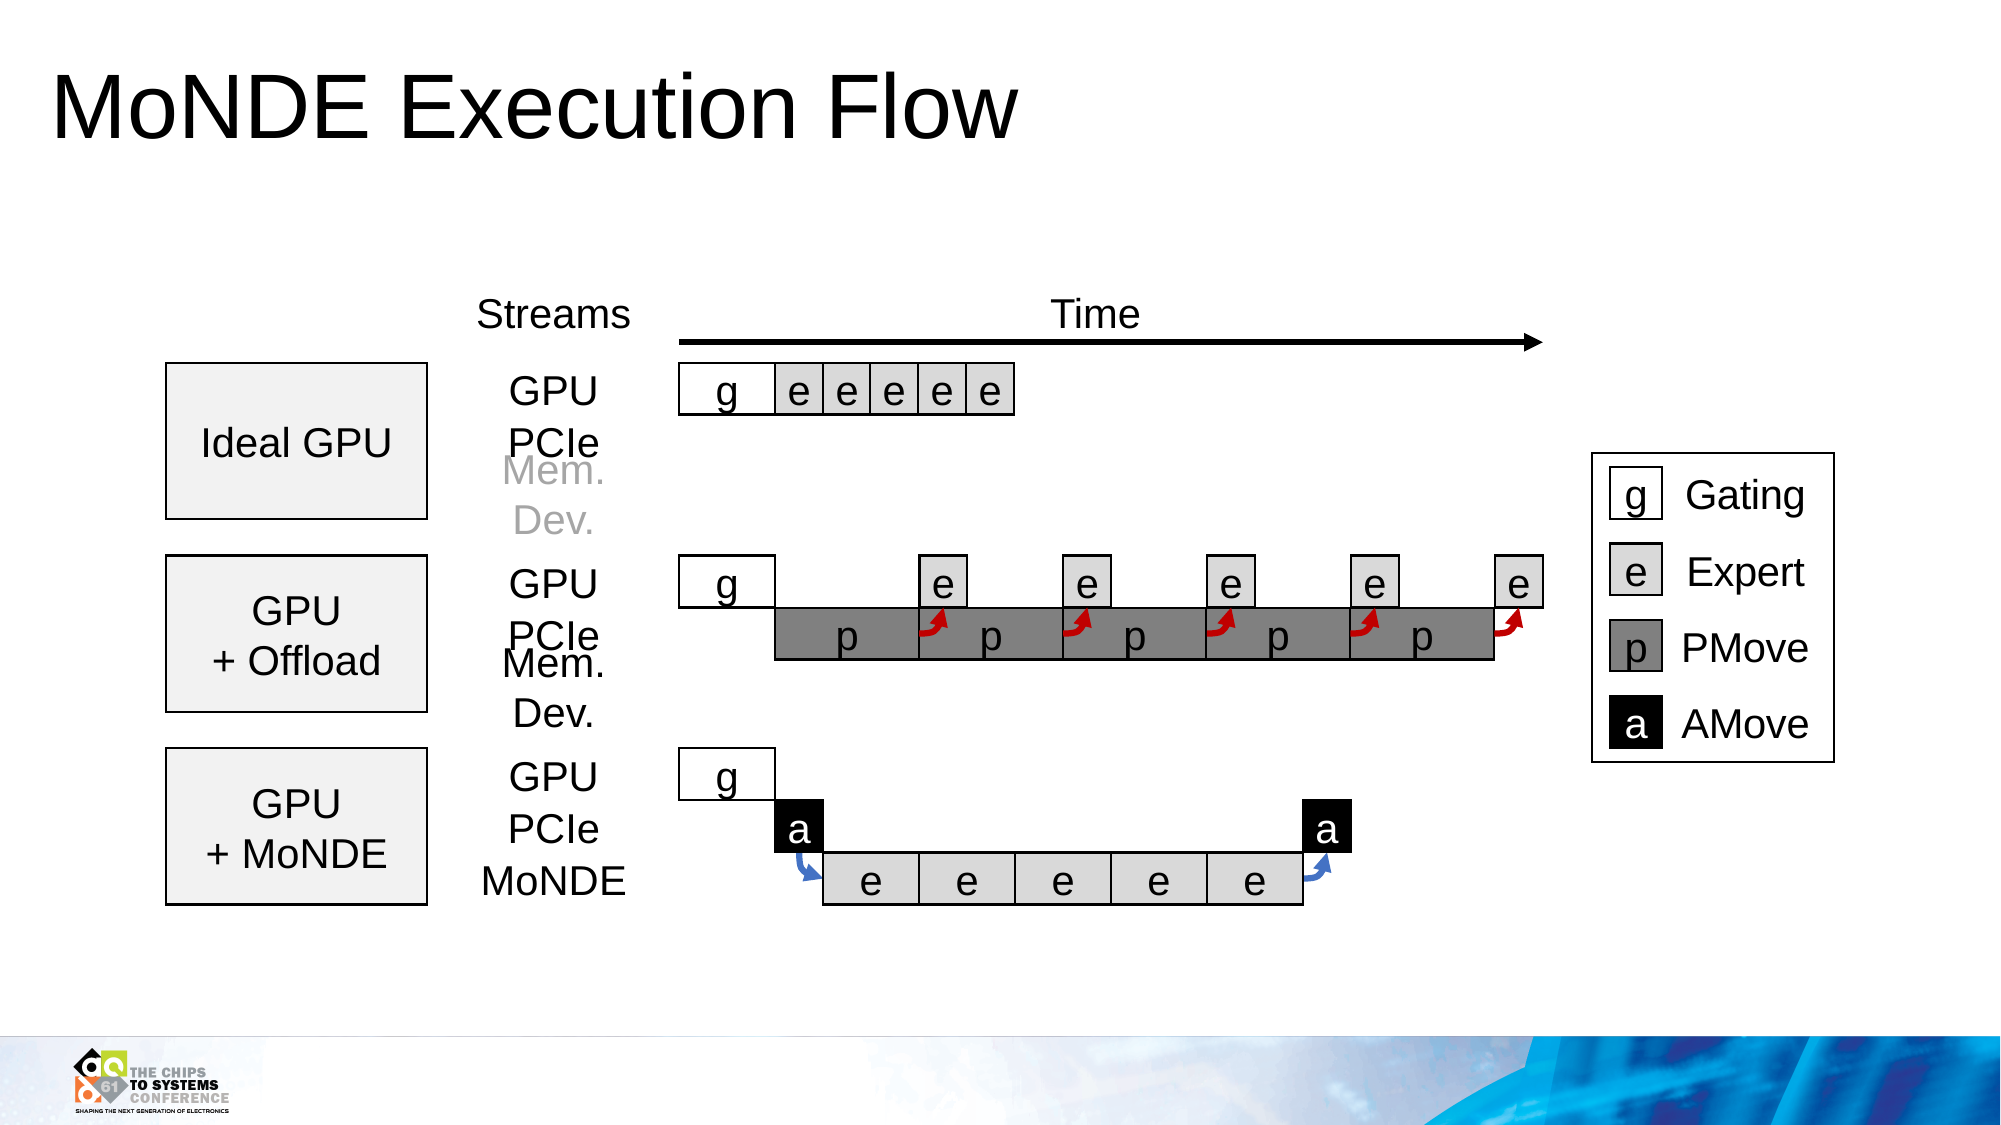

# MoNDE Execution Flow
Streams
Time
Ideal GPU
GPU
g
e
e
e
e
e
PCIe
Mem. Dev.

Gating
g
Expert
e
PMove
p
AMove
a
e
GPU
+ Offload
GPU
g
e
e
e
e
PCIe
p
p
p
p
p
Mem. Dev.
g
GPU
+ MoNDE
GPU
a
a
PCIe
e
e
e
e
e
MoNDE